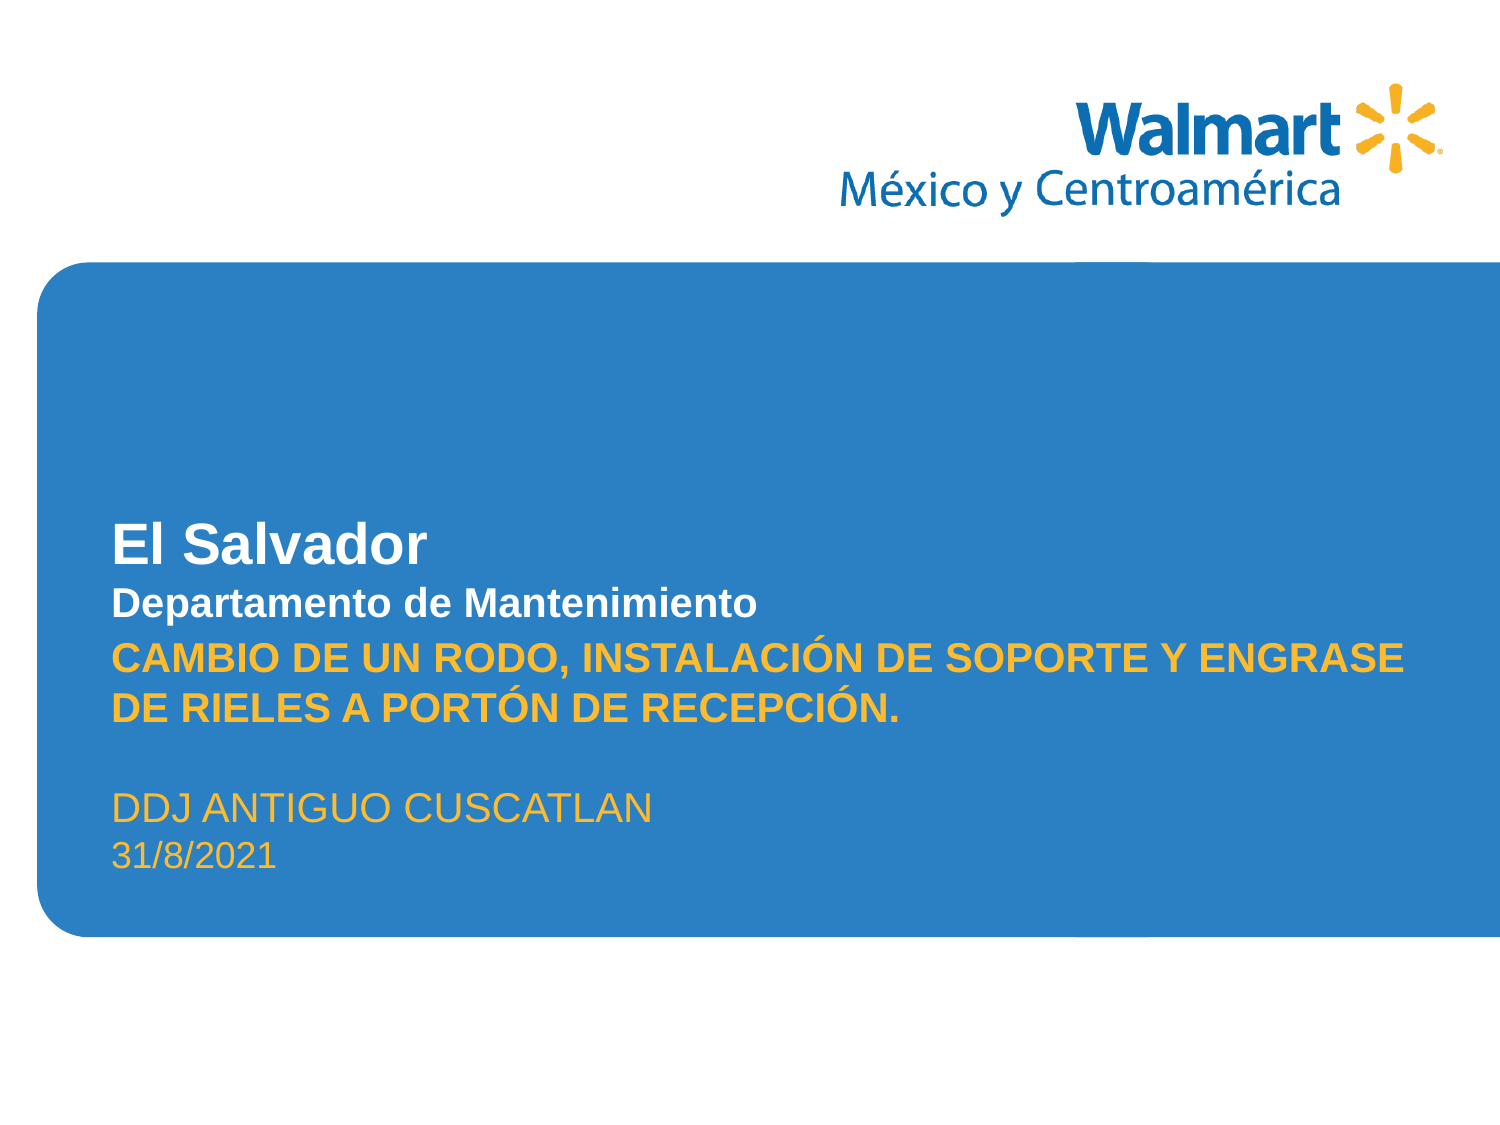

CAMBIO DE UN RODO, INSTALACIÓN DE SOPORTE Y ENGRASE DE RIELES A PORTÓN DE RECEPCIÓN.

DDJ ANTIGUO CUSCATLAN
31/8/2021

# El Salvador Departamento de Mantenimiento